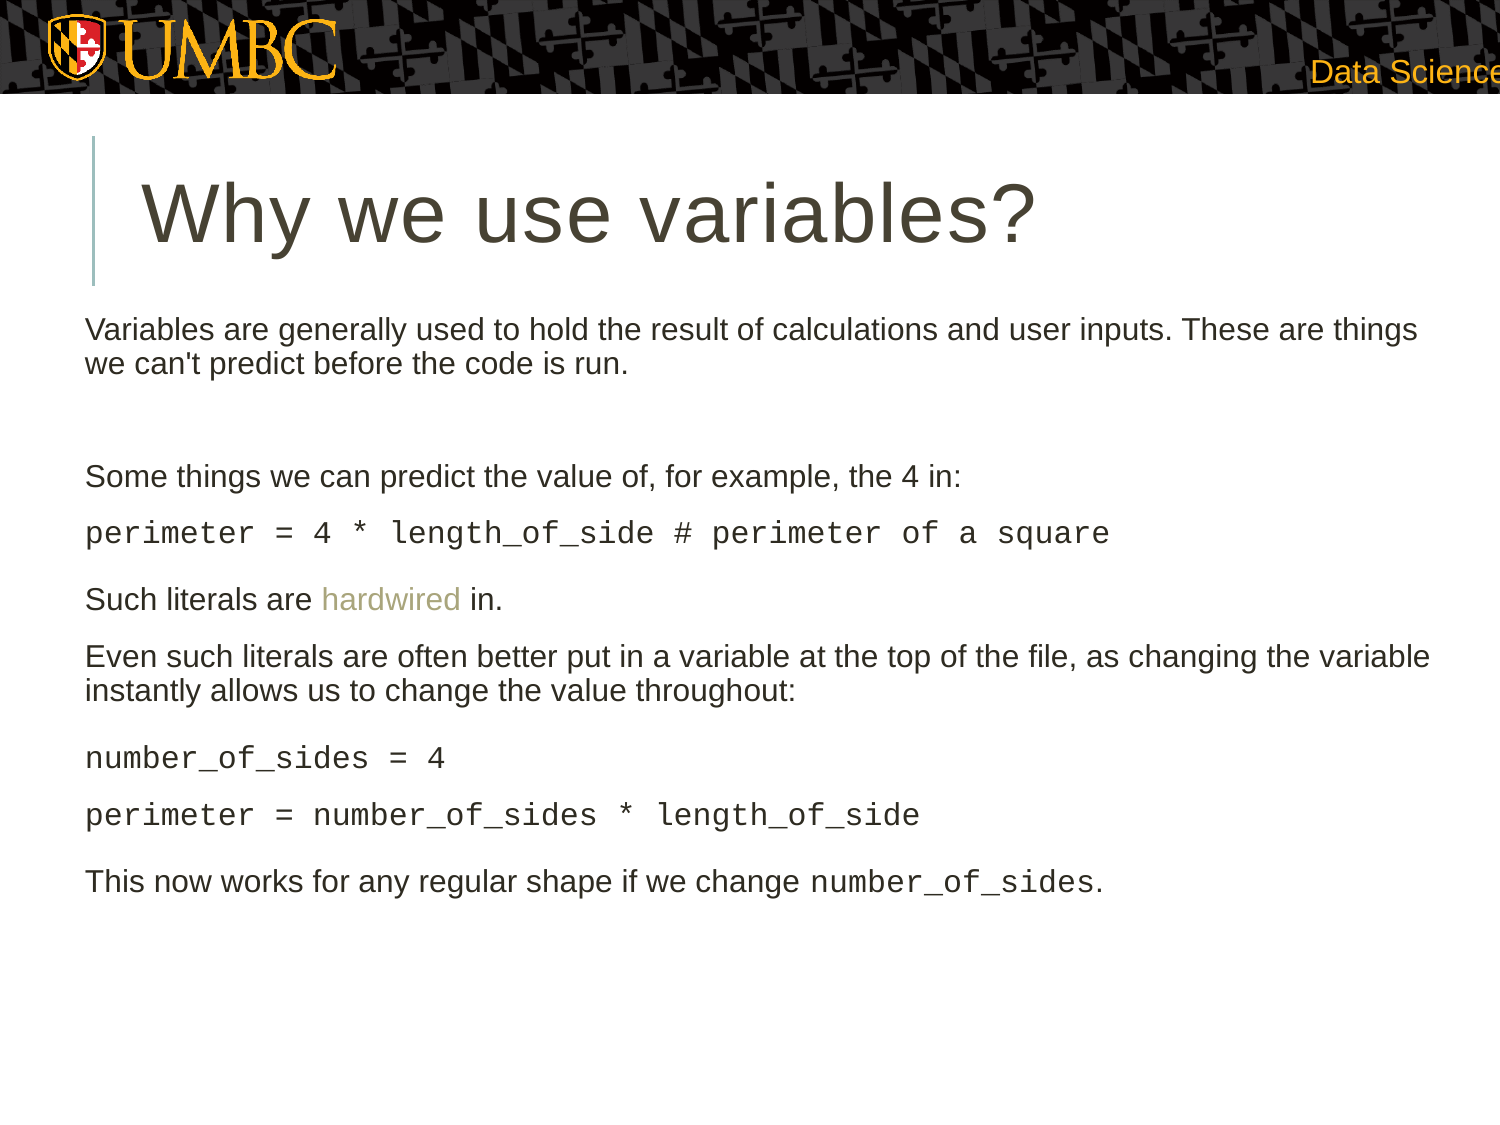

# Why we use variables?
Variables are generally used to hold the result of calculations and user inputs. These are things we can't predict before the code is run.

Some things we can predict the value of, for example, the 4 in:
perimeter = 4 * length_of_side # perimeter of a square
Such literals are hardwired in.
Even such literals are often better put in a variable at the top of the file, as changing the variable instantly allows us to change the value throughout:
number_of_sides = 4
perimeter = number_of_sides * length_of_side
This now works for any regular shape if we change number_of_sides.